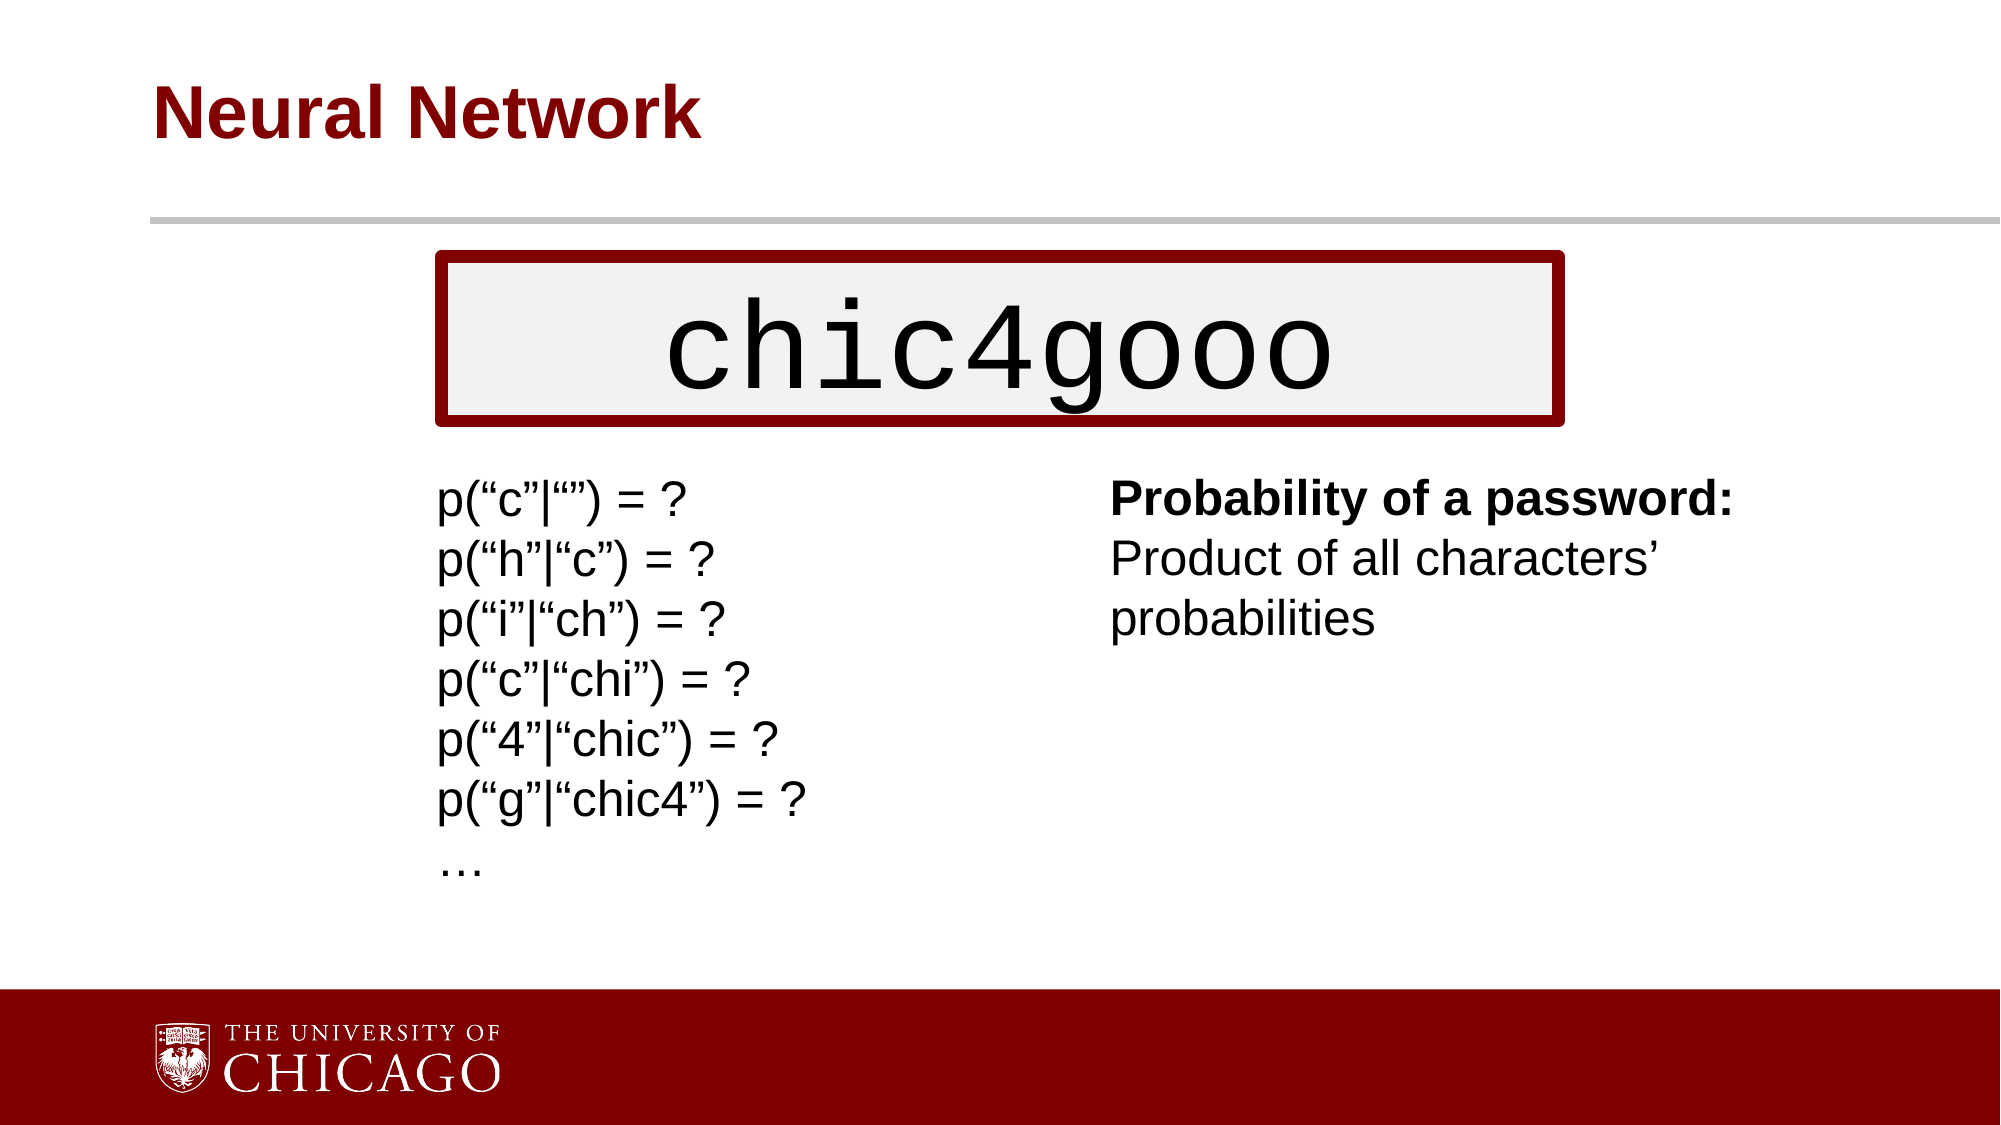

# Neural Network
chic4gooo
Probability of a password:
Product of all characters’ probabilities

p(“c”|“”) = ?
p(“h”|“c”) = ?
p(“i”|“ch”) = ?
p(“c”|“chi”) = ?
p(“4”|“chic”) = ?
p(“g”|“chic4”) = ?
…